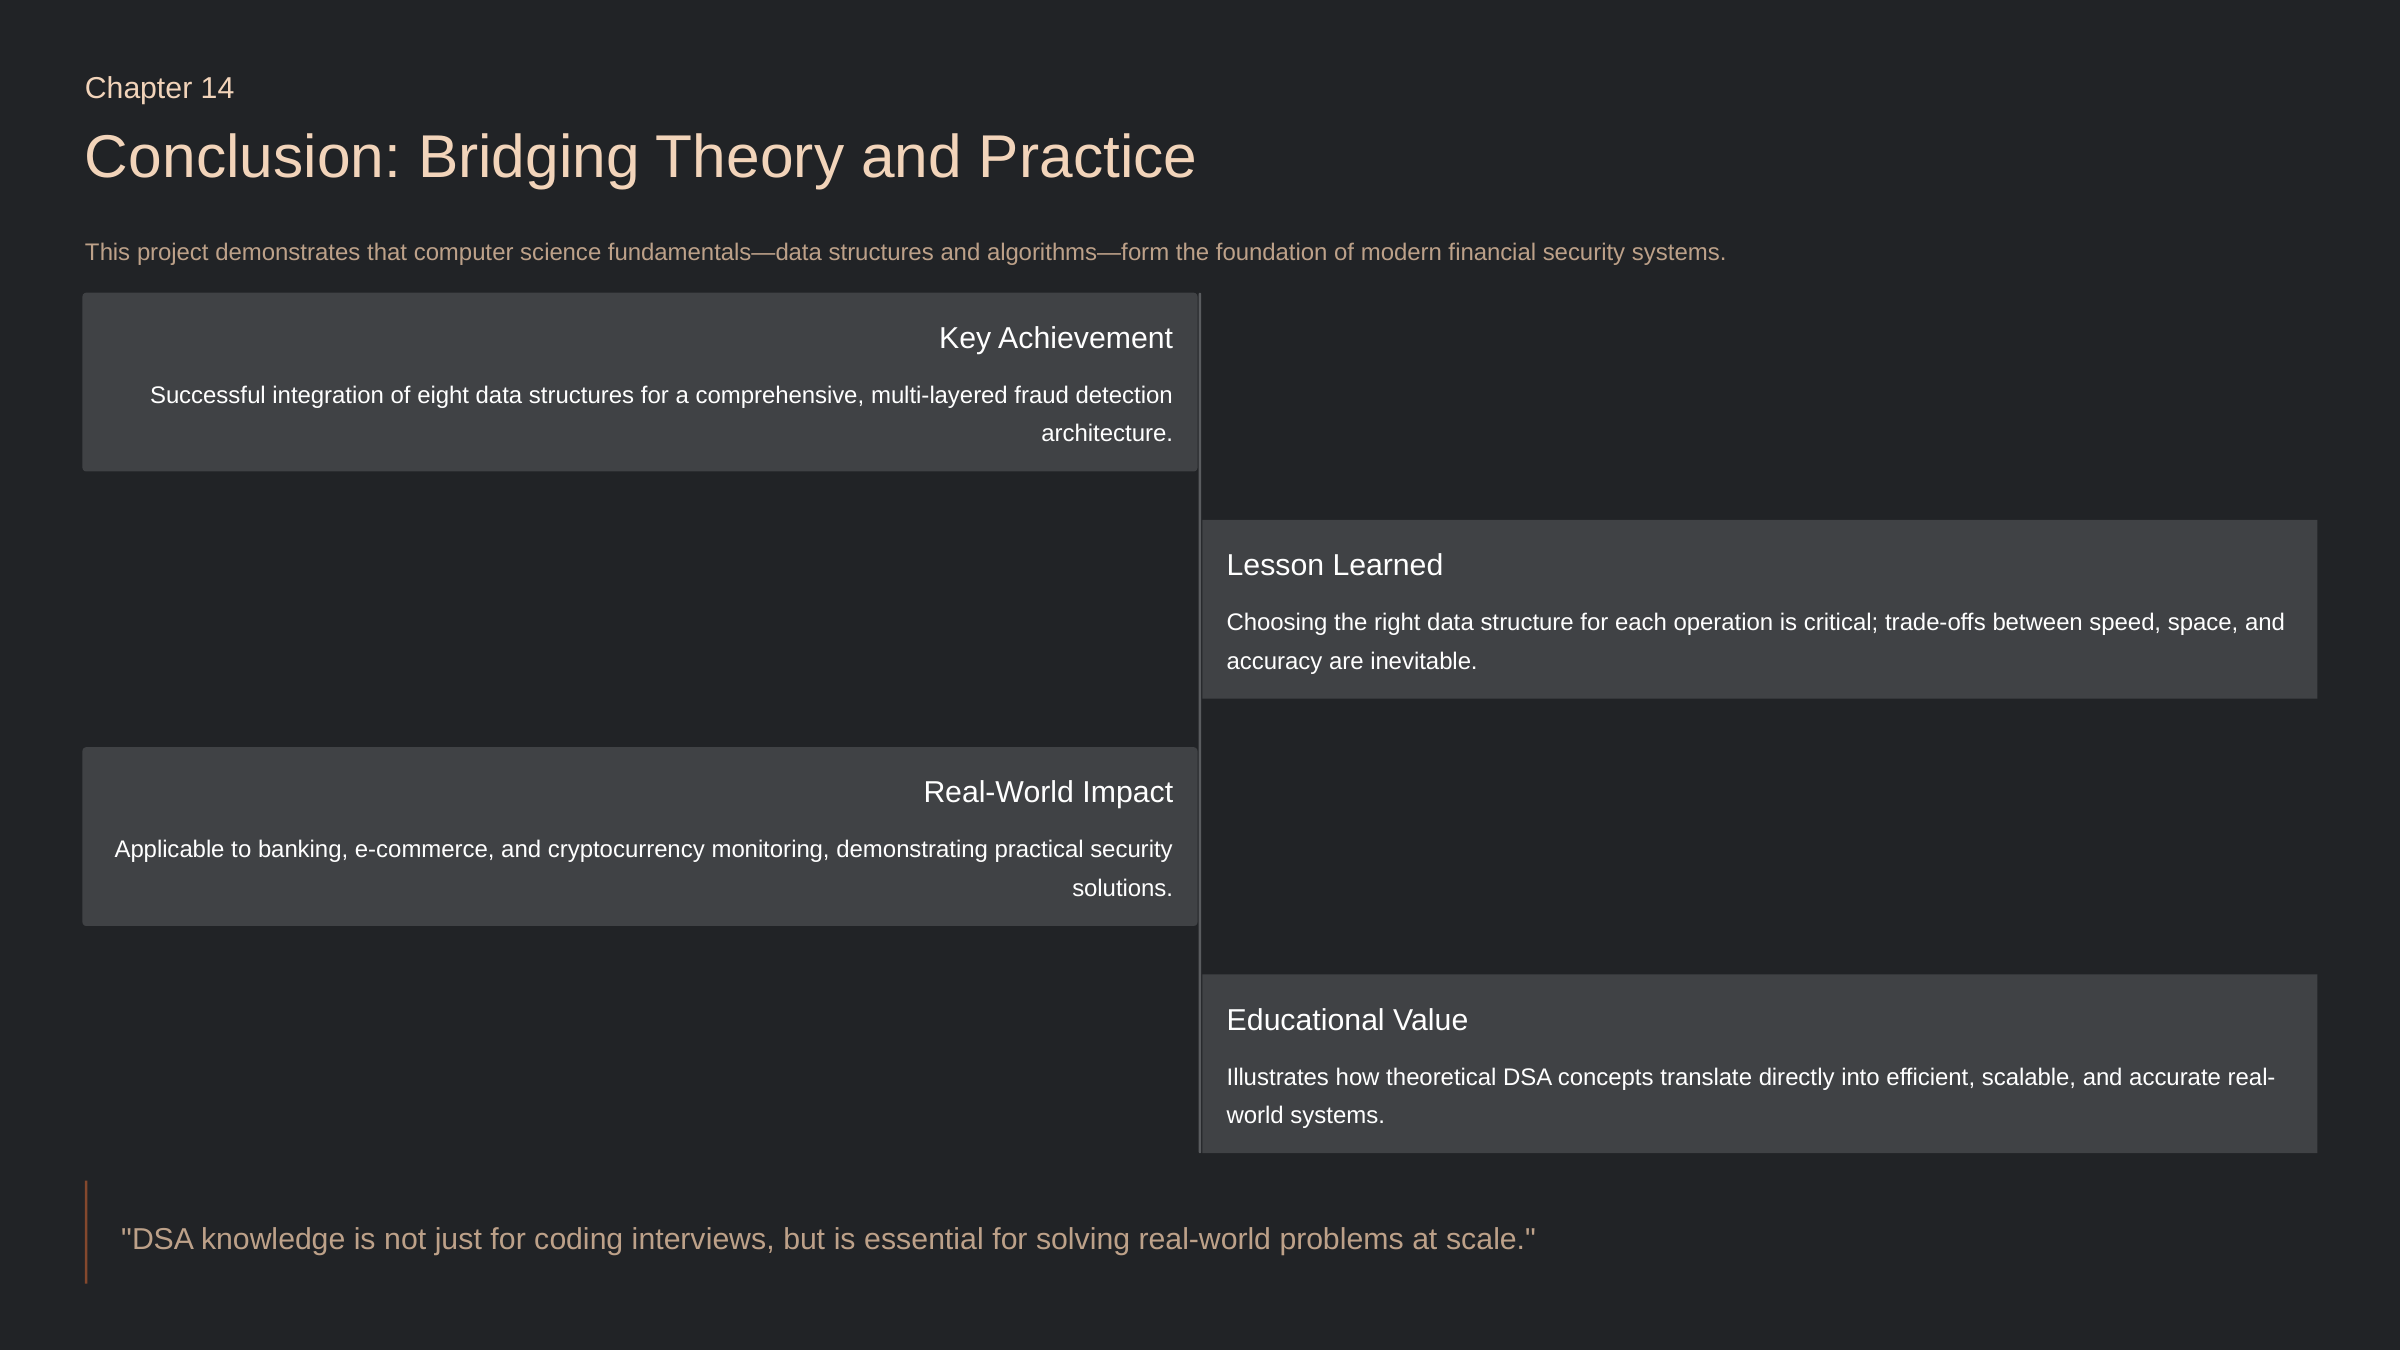

Chapter 14
Conclusion: Bridging Theory and Practice
This project demonstrates that computer science fundamentals—data structures and algorithms—form the foundation of modern financial security systems.

Key Achievement
Successful integration of eight data structures for a comprehensive, multi-layered fraud detection architecture.

Lesson Learned
Choosing the right data structure for each operation is critical; trade-offs between speed, space, and accuracy are inevitable.

Real-World Impact
Applicable to banking, e-commerce, and cryptocurrency monitoring, demonstrating practical security solutions.

Educational Value
Illustrates how theoretical DSA concepts translate directly into efficient, scalable, and accurate real-world systems.

"DSA knowledge is not just for coding interviews, but is essential for solving real-world problems at scale."